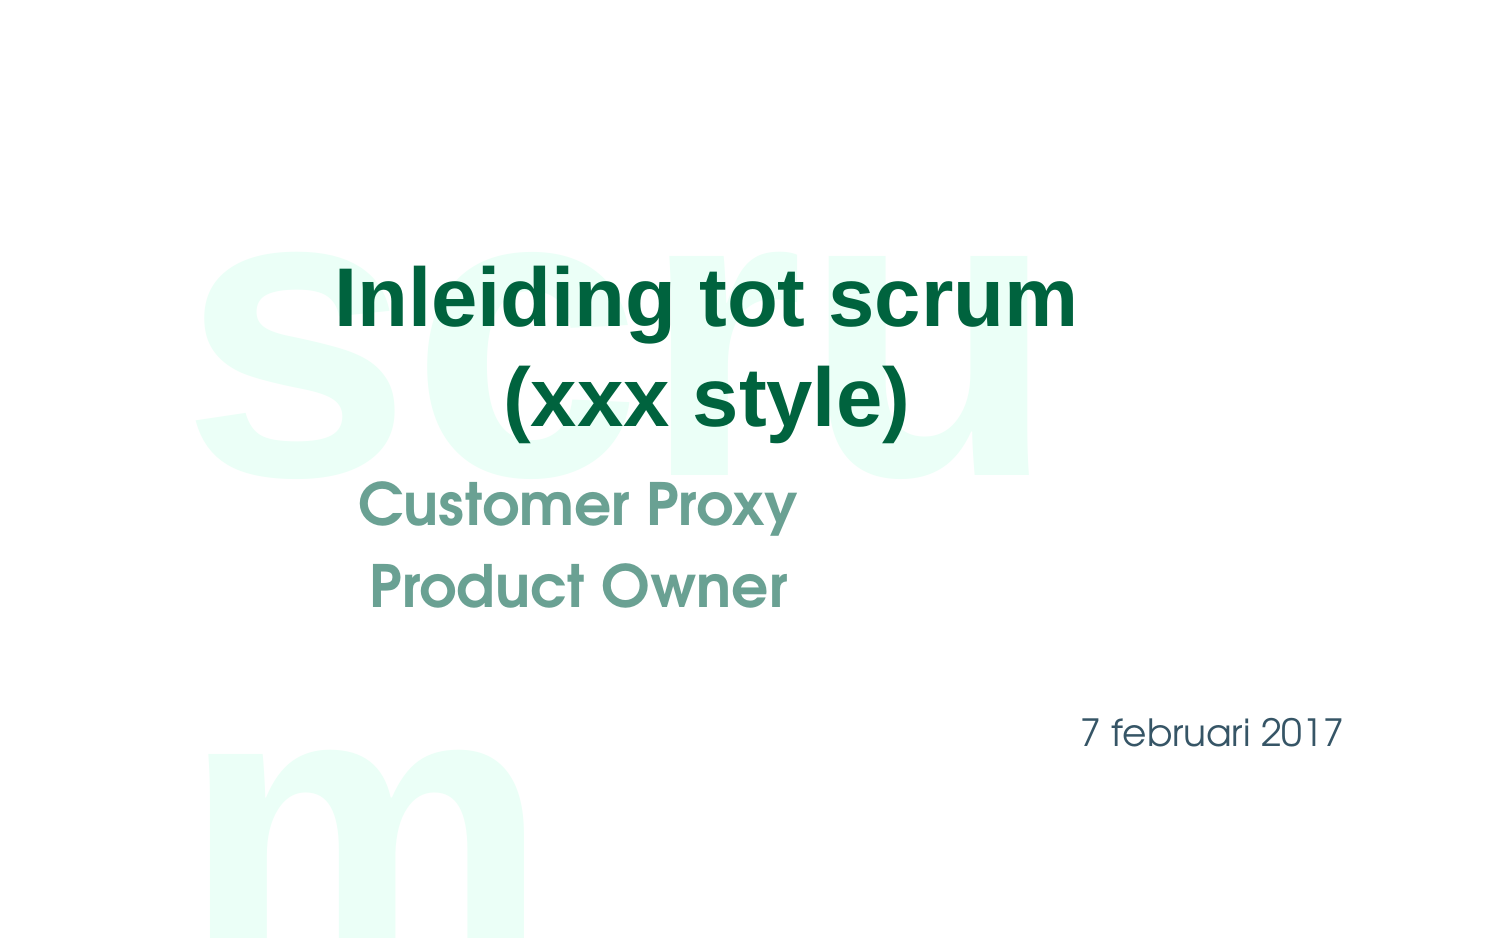

scrum
# Inleiding tot scrum (xxx style)
Customer Proxy
Product Owner
7 februari 2017